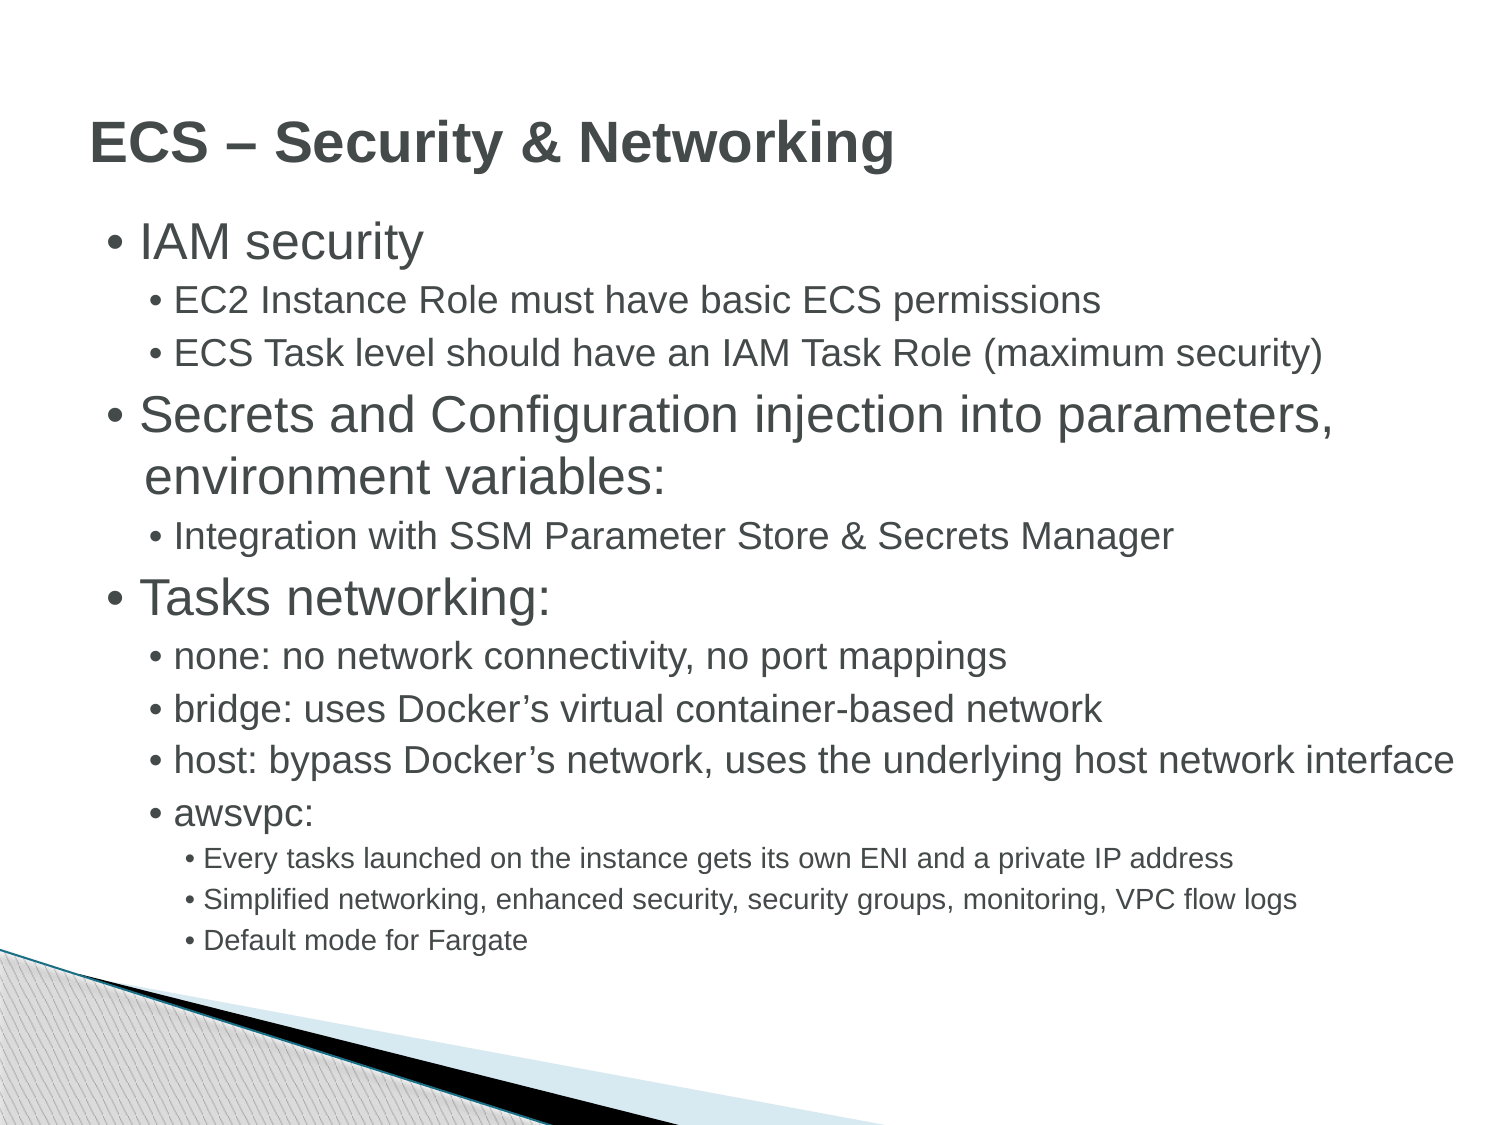

# ECS – Security & Networking
• IAM security
• EC2 Instance Role must have basic ECS permissions
• ECS Task level should have an IAM Task Role (maximum security)
• Secrets and Configuration injection into parameters, environment variables:
• Integration with SSM Parameter Store & Secrets Manager
• Tasks networking:
• none: no network connectivity, no port mappings
• bridge: uses Docker’s virtual container-based network
• host: bypass Docker’s network, uses the underlying host network interface
• awsvpc:
• Every tasks launched on the instance gets its own ENI and a private IP address
• Simplified networking, enhanced security, security groups, monitoring, VPC flow logs
• Default mode for Fargate